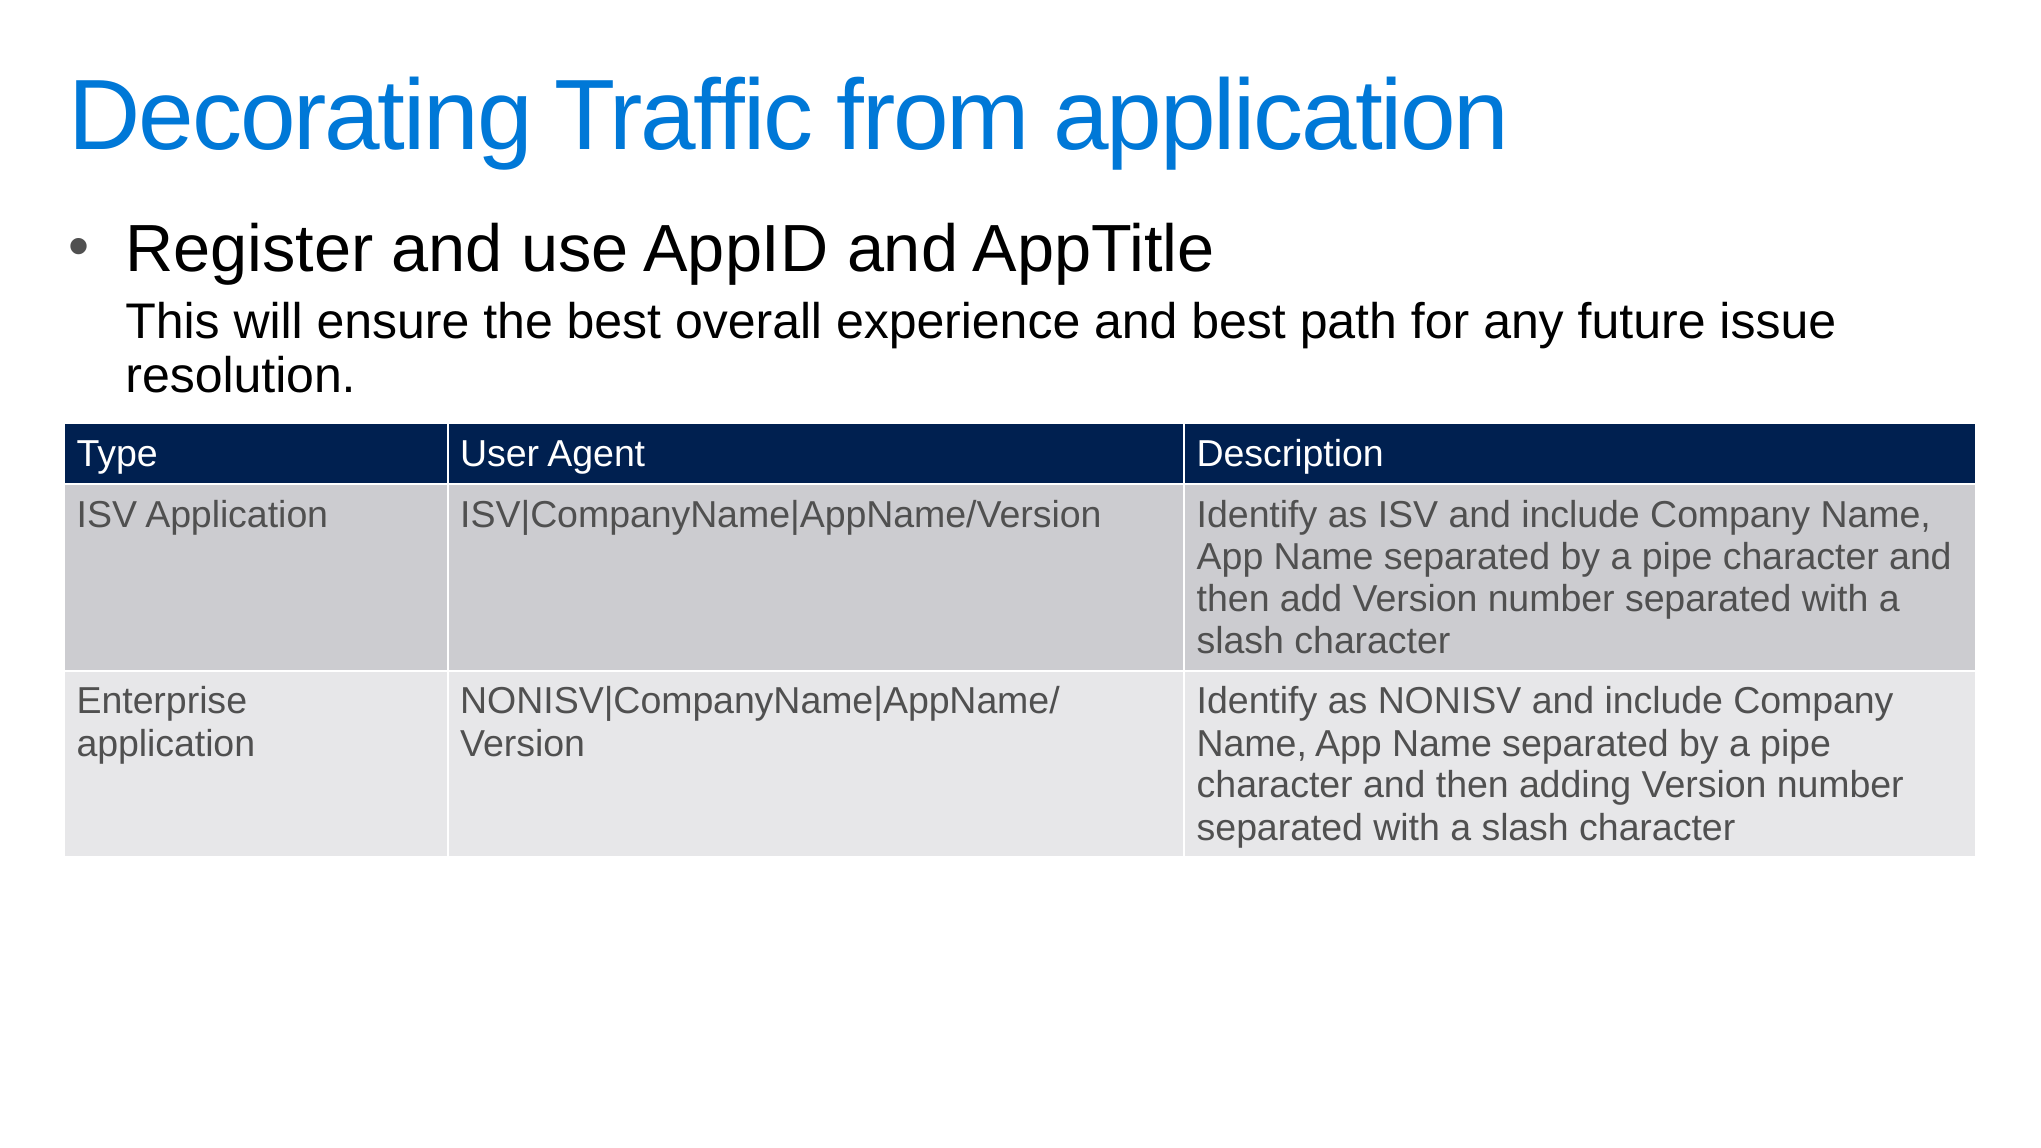

# Decorating Traffic from application
Register and use AppID and AppTitle
This will ensure the best overall experience and best path for any future issue resolution.
| Type | User Agent | Description |
| --- | --- | --- |
| ISV Application | ISV|CompanyName|AppName/Version | Identify as ISV and include Company Name, App Name separated by a pipe character and then add Version number separated with a slash character |
| Enterprise application | NONISV|CompanyName|AppName/Version | Identify as NONISV and include Company Name, App Name separated by a pipe character and then adding Version number separated with a slash character |